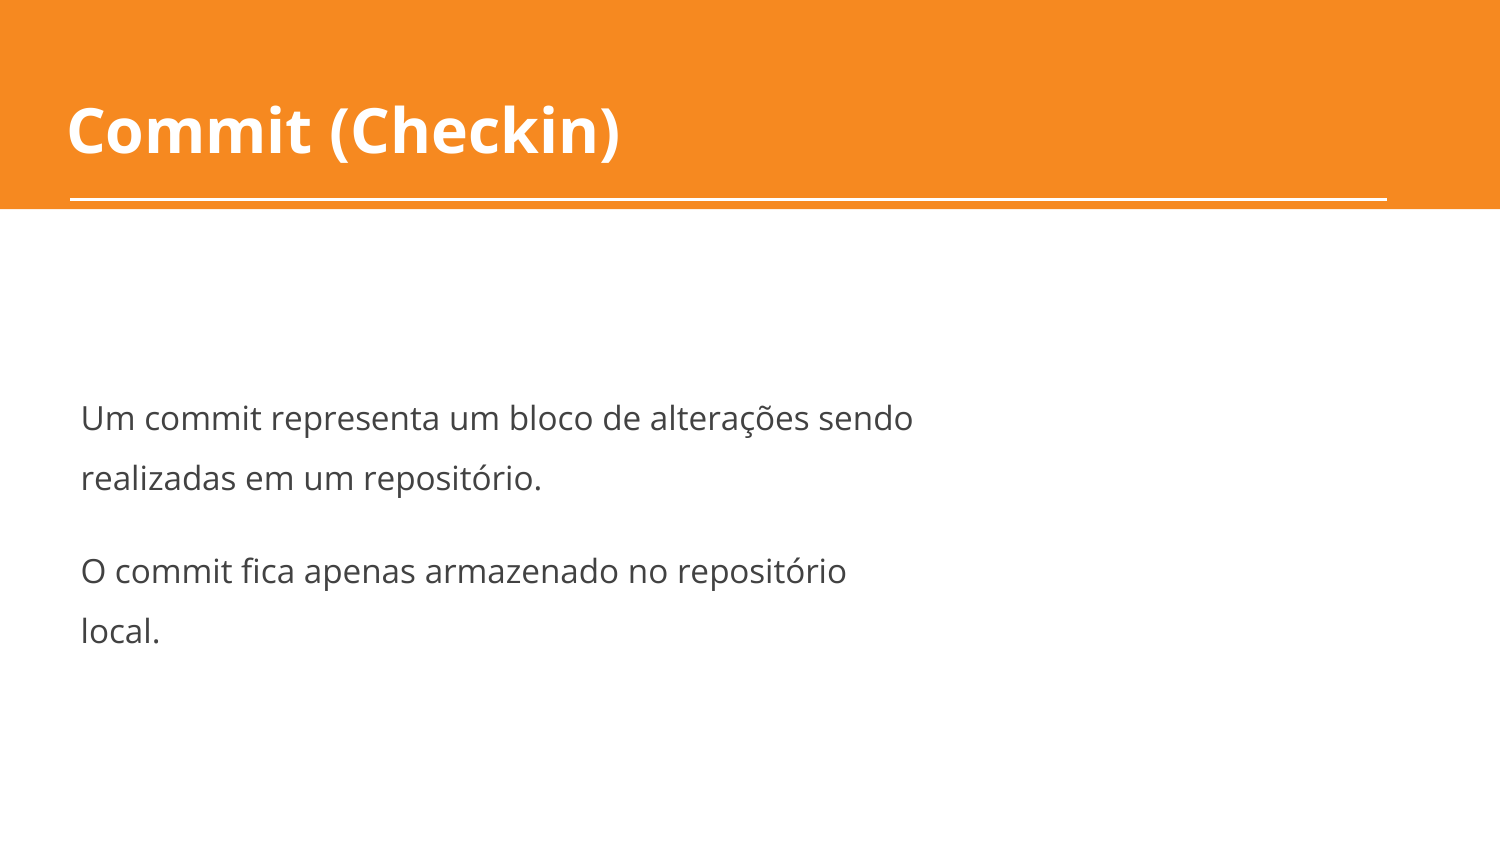

# Commit (Checkin)
Um commit representa um bloco de alterações sendo realizadas em um repositório.
O commit fica apenas armazenado no repositório local.